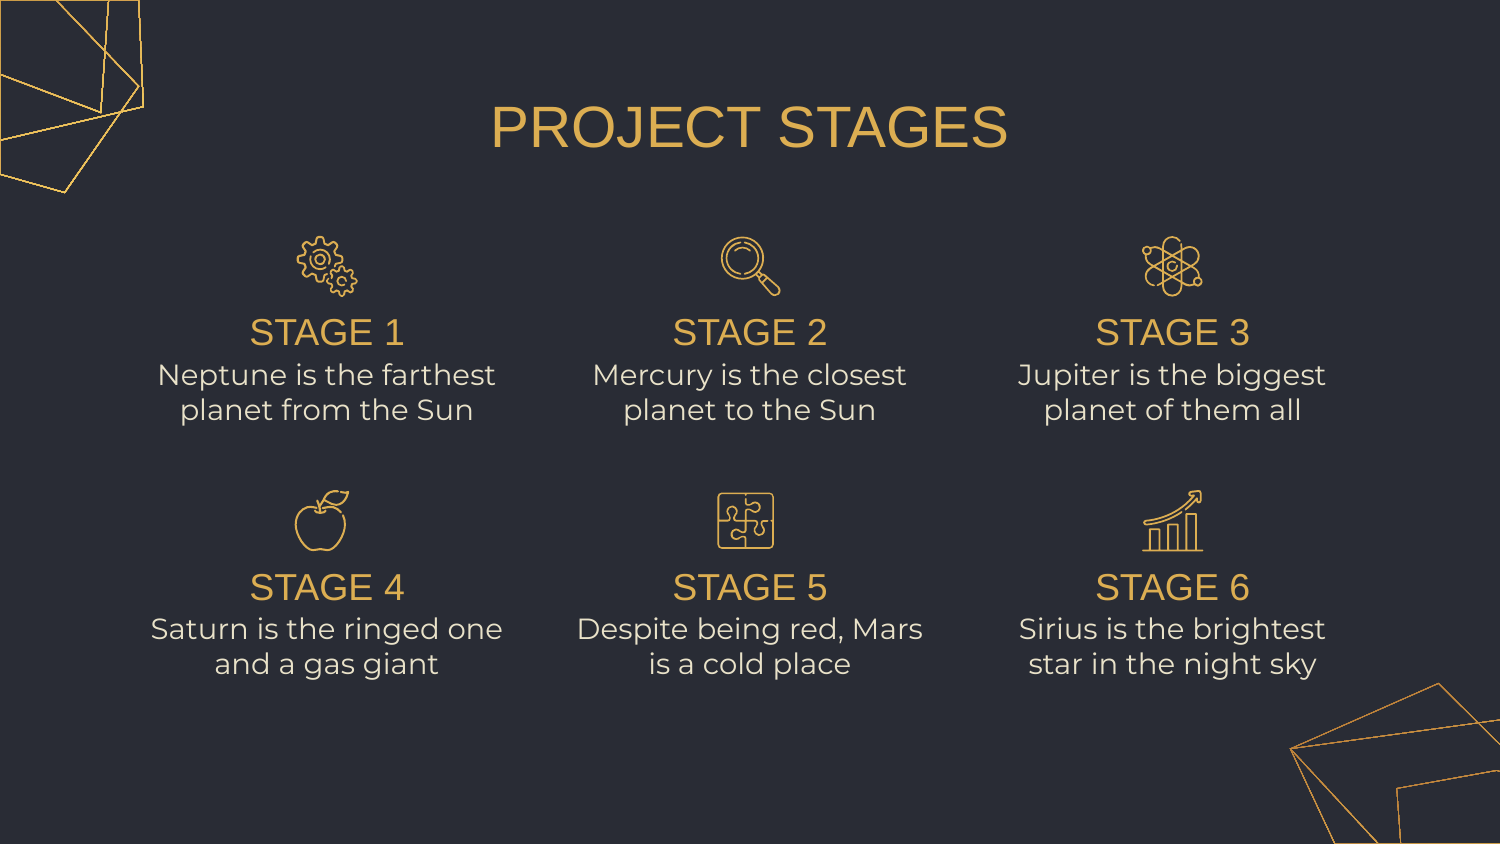

# PROJECT STAGES

STAGE 1
STAGE 2
STAGE 3
Neptune is the farthest planet from the Sun
Mercury is the closest planet to the Sun
Jupiter is the biggest planet of them all

STAGE 4
STAGE 5
STAGE 6
Saturn is the ringed one and a gas giant
Despite being red, Mars is a cold place
Sirius is the brightest star in the night sky